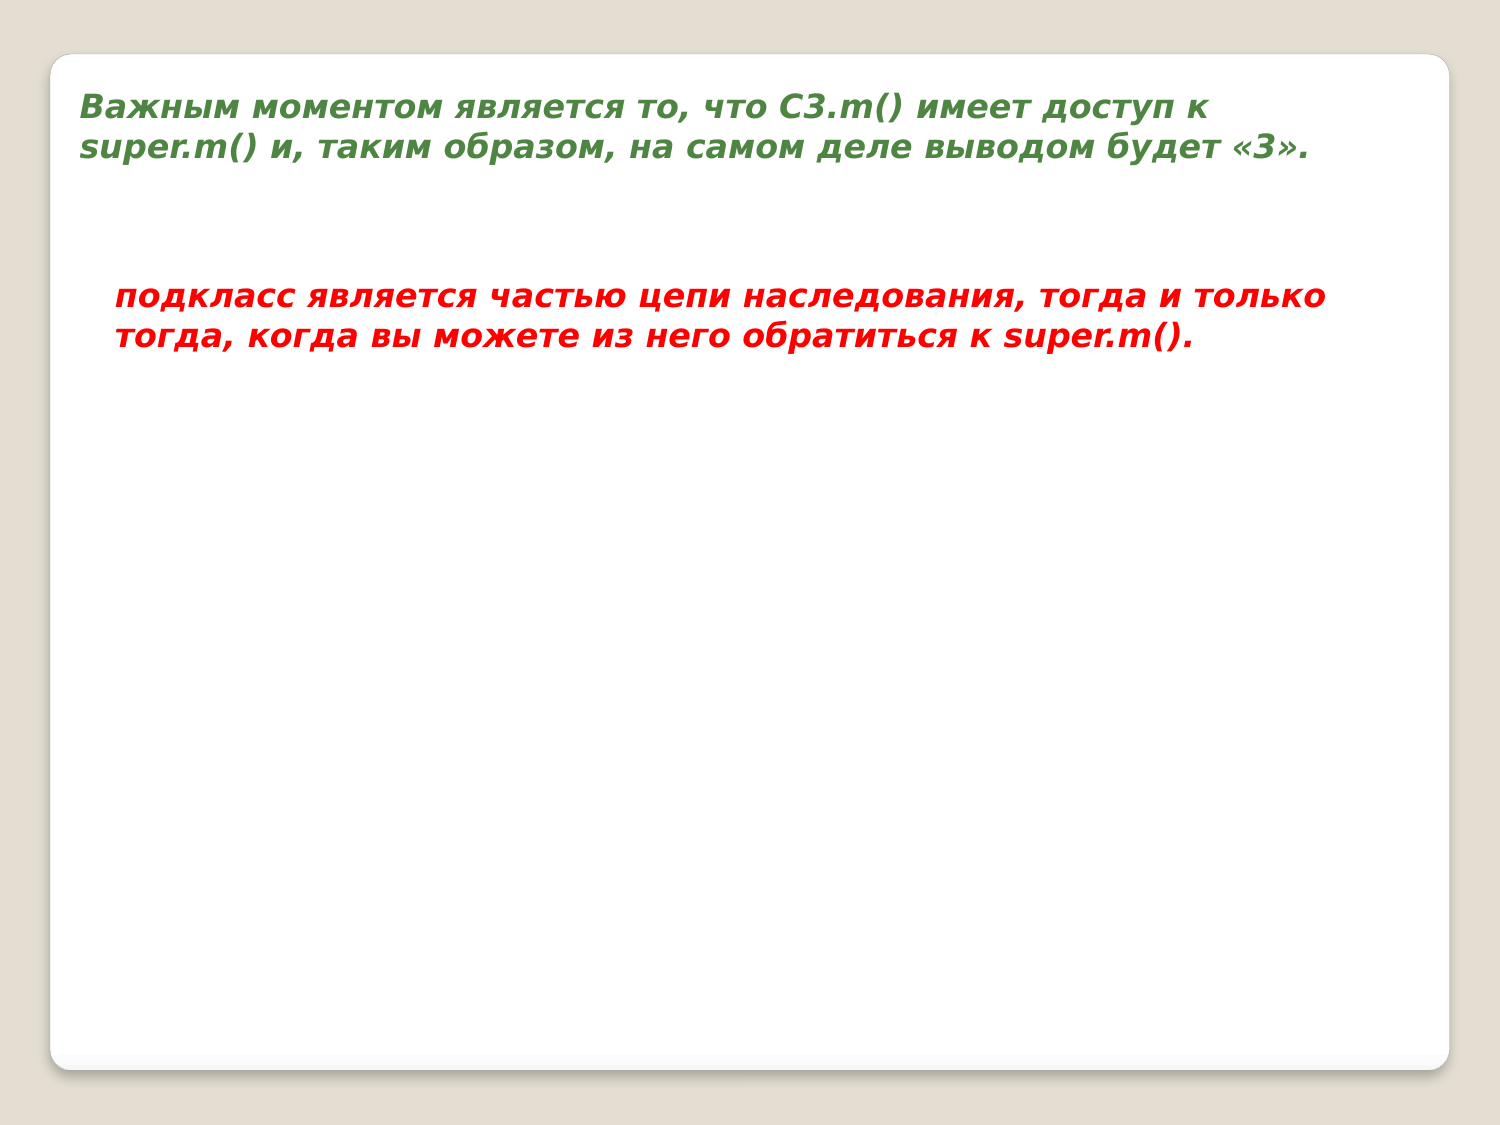

Важным моментом является то, что C3.m() имеет доступ к super.m() и, таким образом, на самом деле выводом будет «3».
подкласс является частью цепи наследования, тогда и только тогда, когда вы можете из него обратиться к super.m().